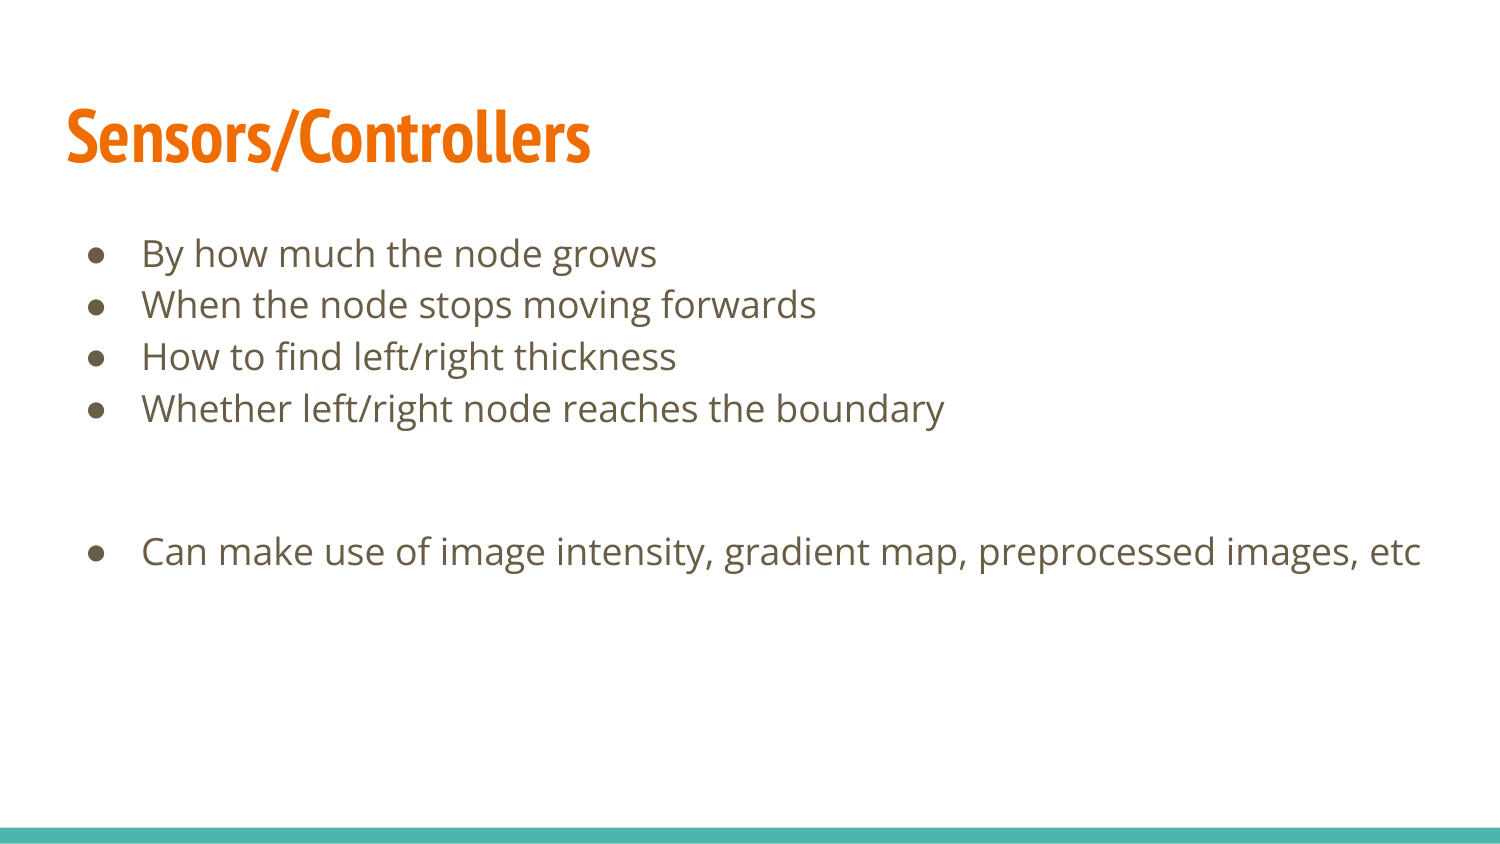

# Sensors/Controllers
By how much the node grows
When the node stops moving forwards
How to find left/right thickness
Whether left/right node reaches the boundary
Can make use of image intensity, gradient map, preprocessed images, etc